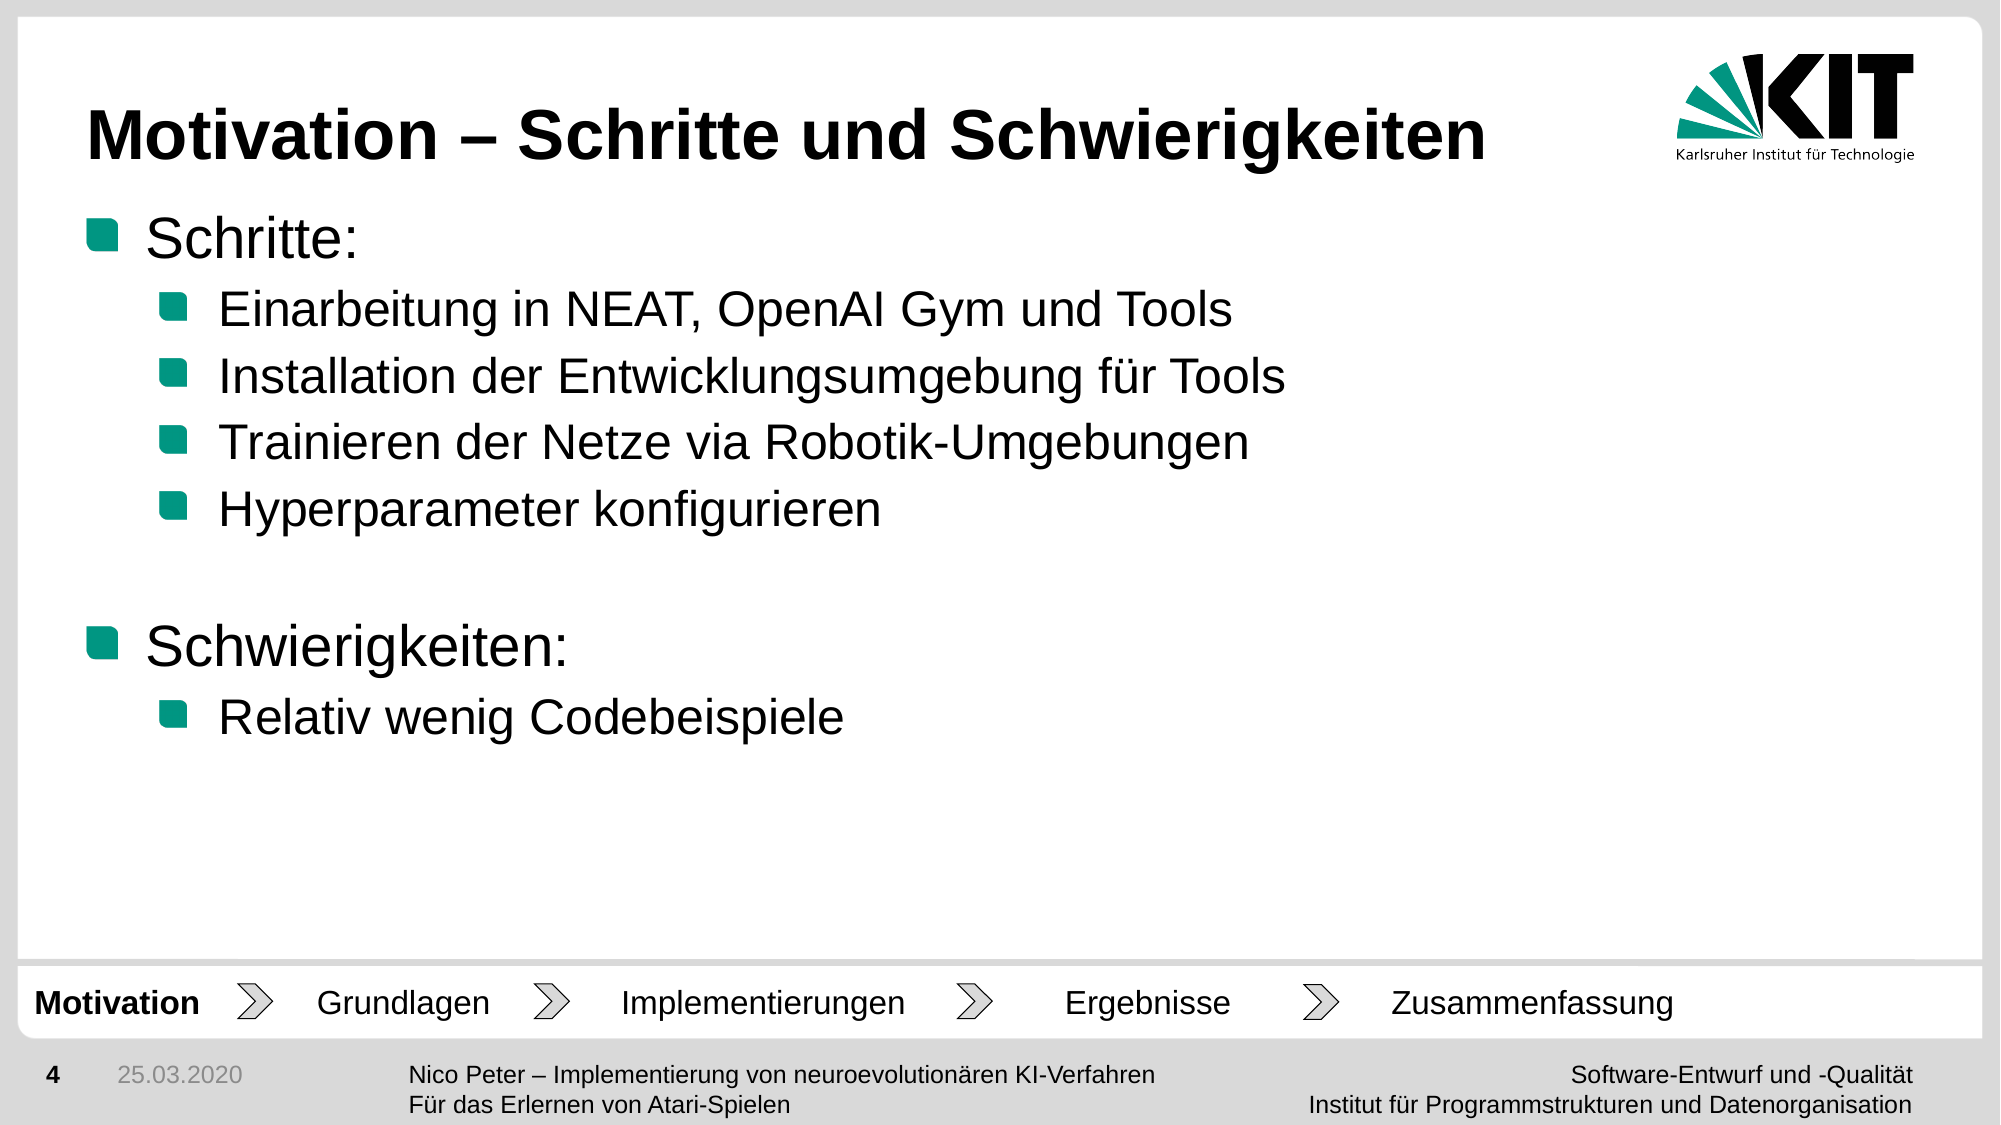

# Motivation – Schritte und Schwierigkeiten
Schritte:
Einarbeitung in NEAT, OpenAI Gym und Tools
Installation der Entwicklungsumgebung für Tools
Trainieren der Netze via Robotik-Umgebungen
Hyperparameter konfigurieren

Schwierigkeiten:
Relativ wenig Codebeispiele

Motivation
Grundlagen
Implementierungen
Ergebnisse
Zusammenfassung

4
25.03.2020